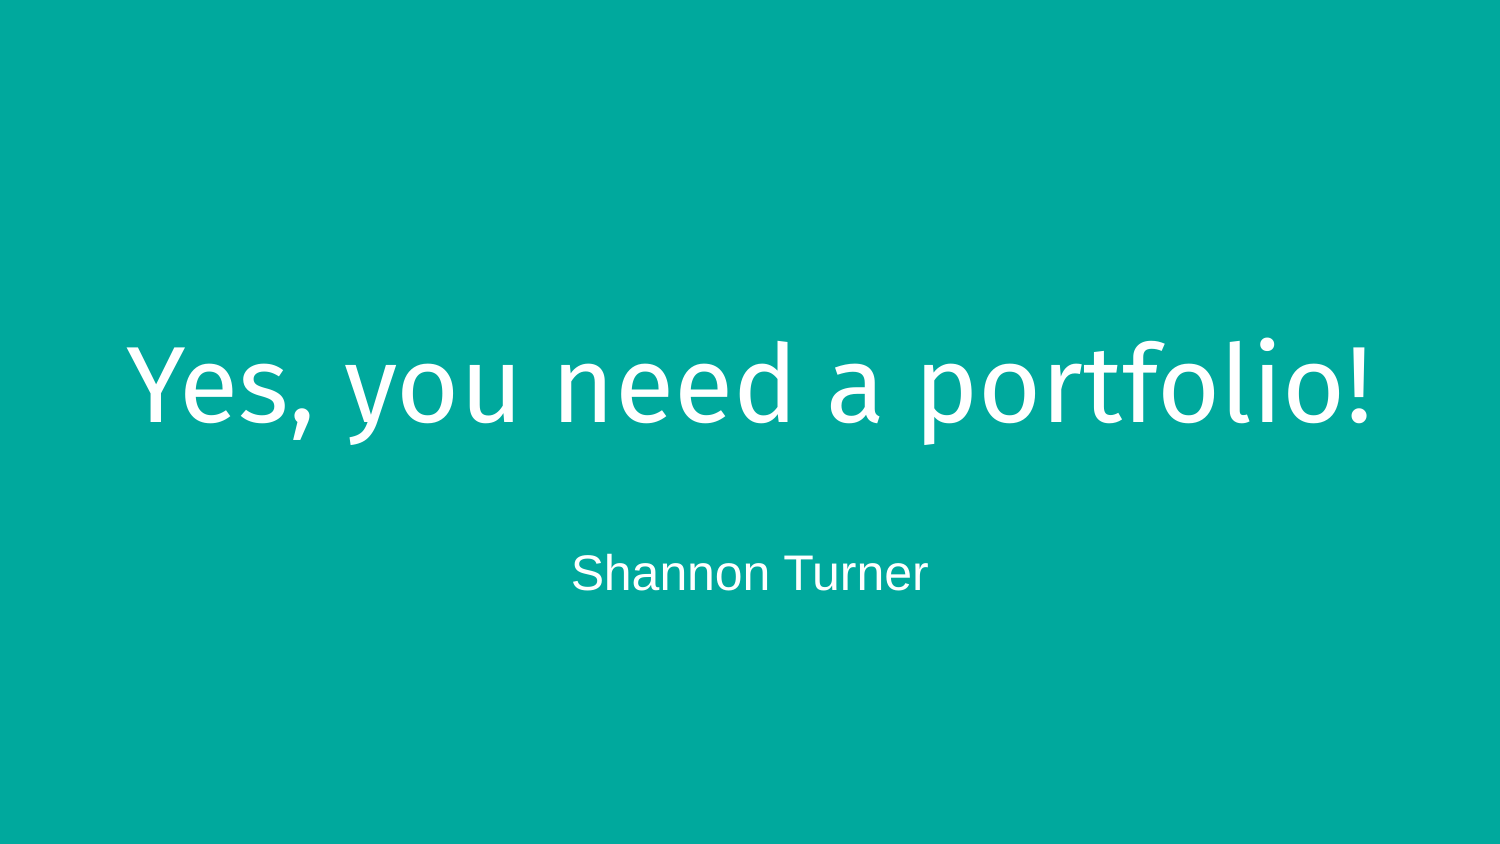

# Yes, you need a portfolio!

Shannon Turner